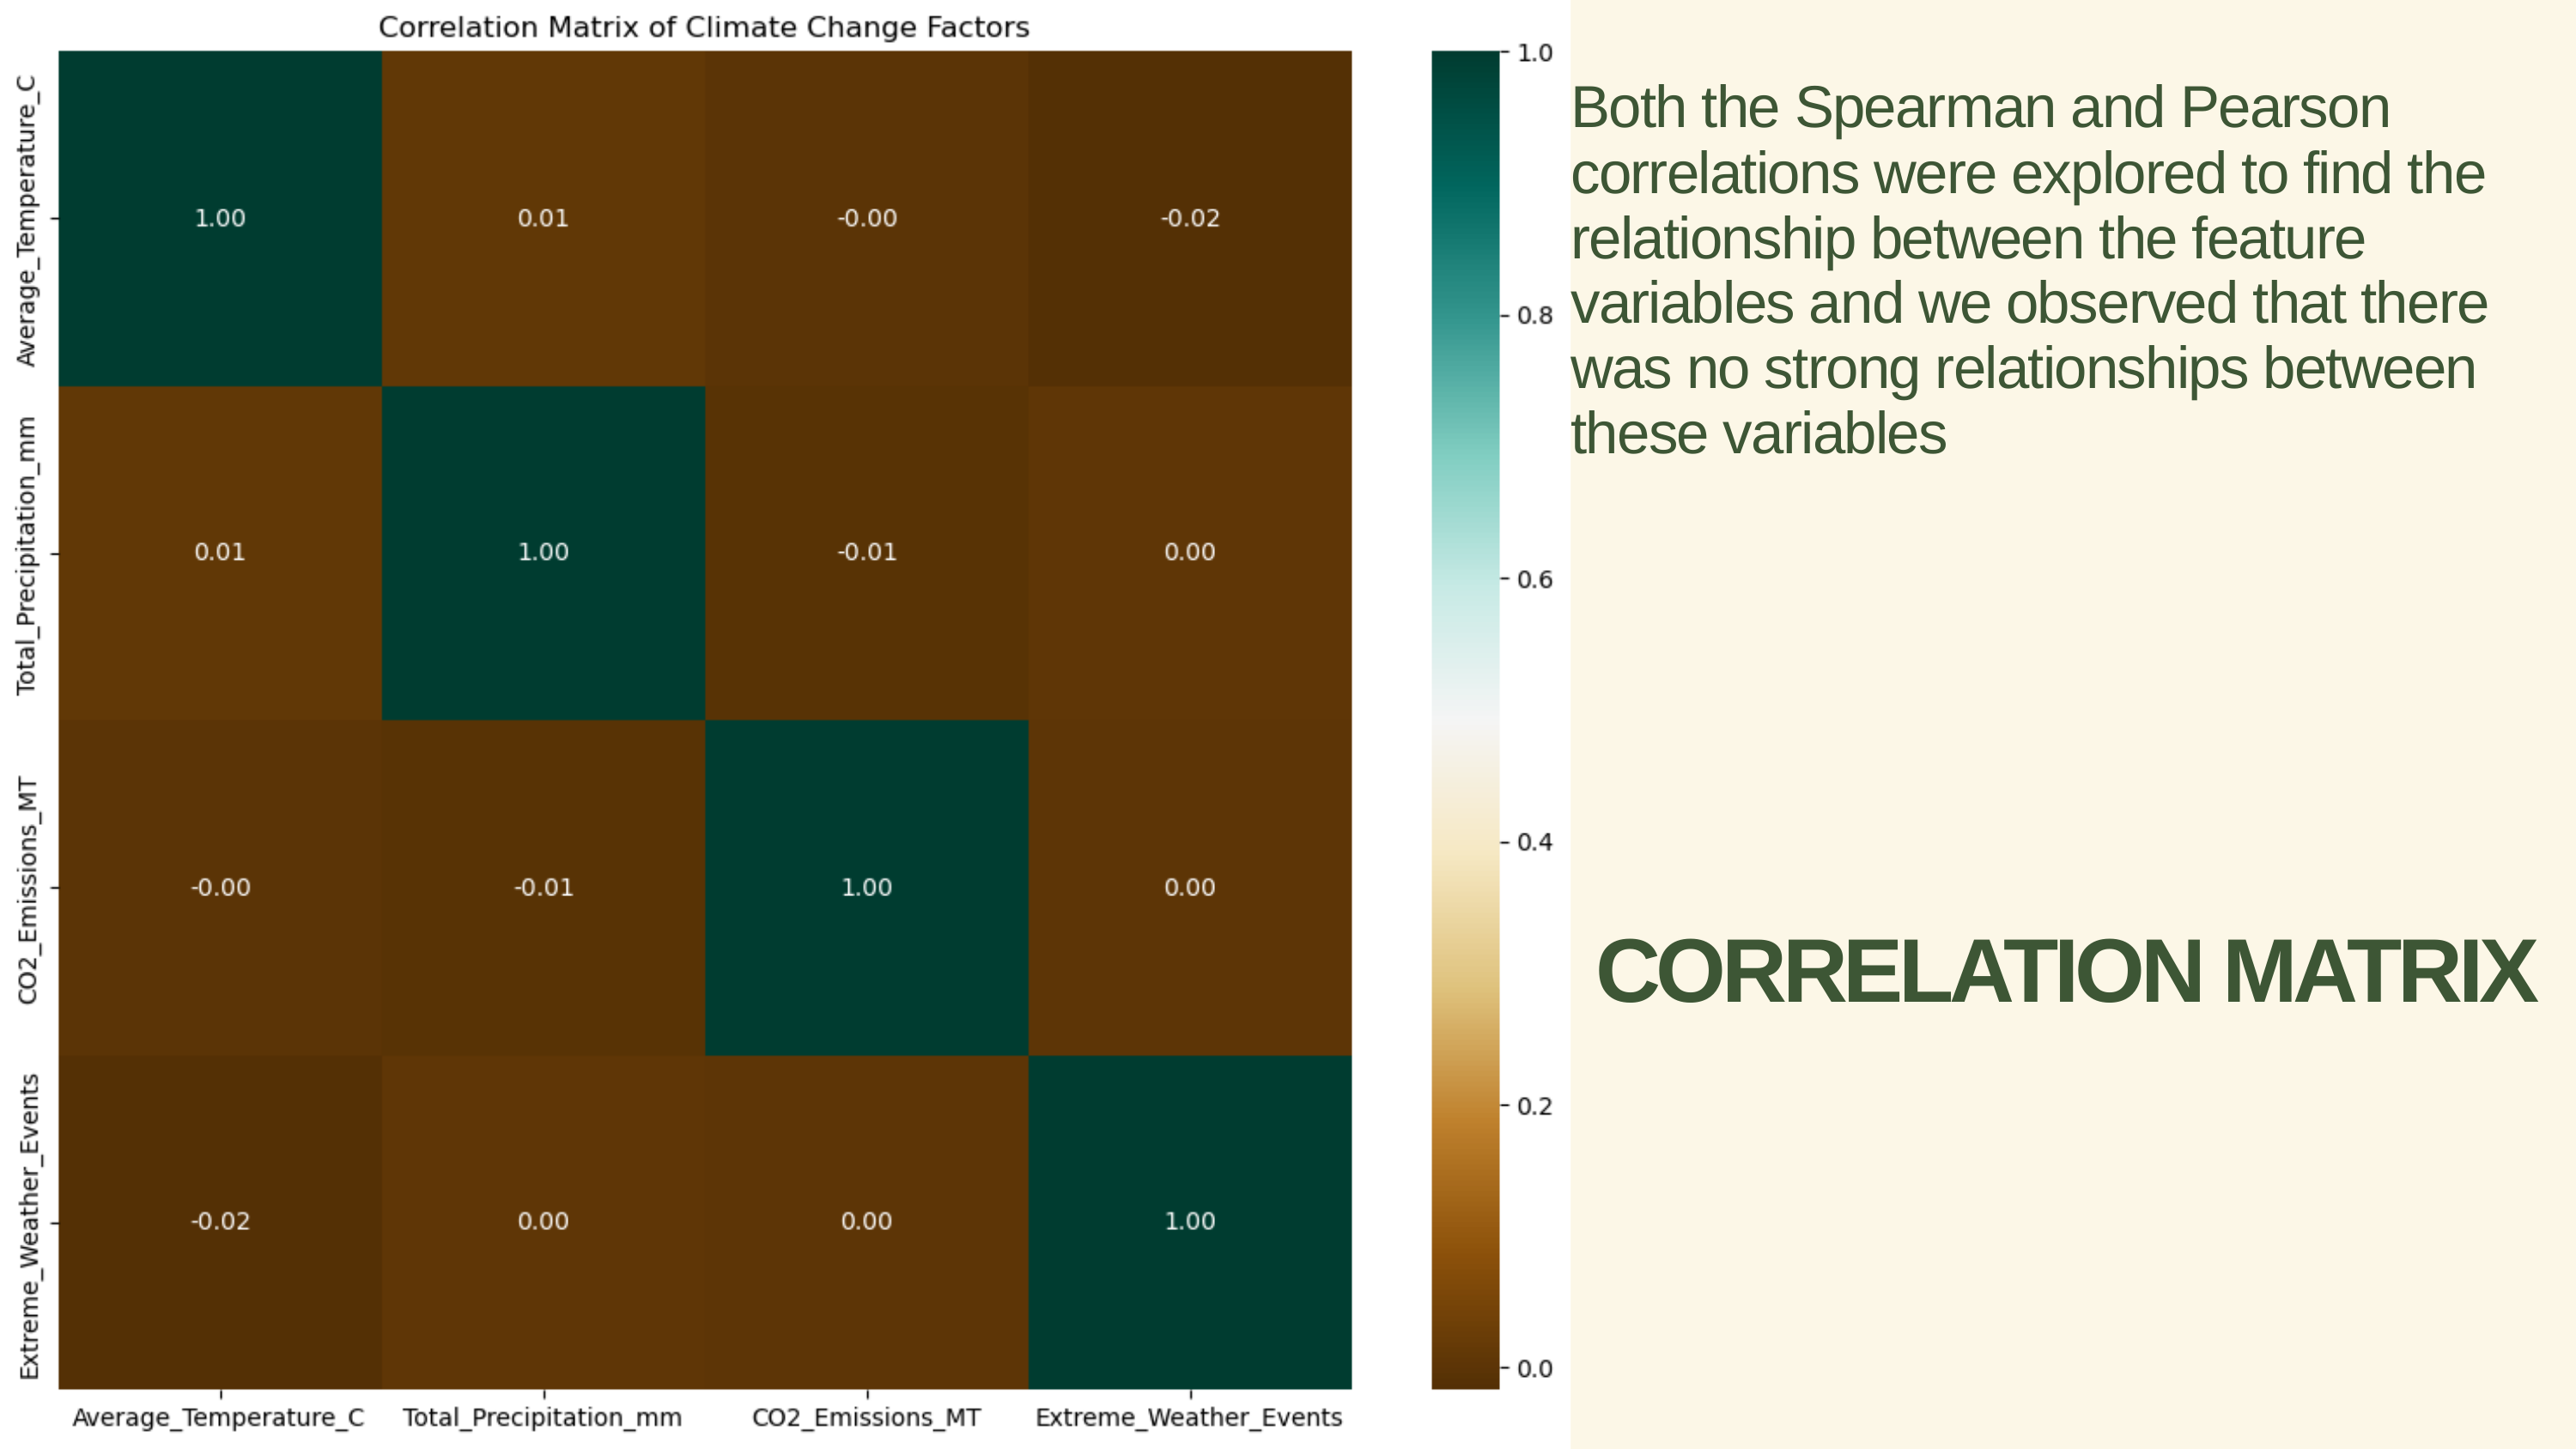

Both the Spearman and Pearson correlations were explored to find the relationship between the feature variables and we observed that there was no strong relationships between these variables
CORRELATION MATRIX